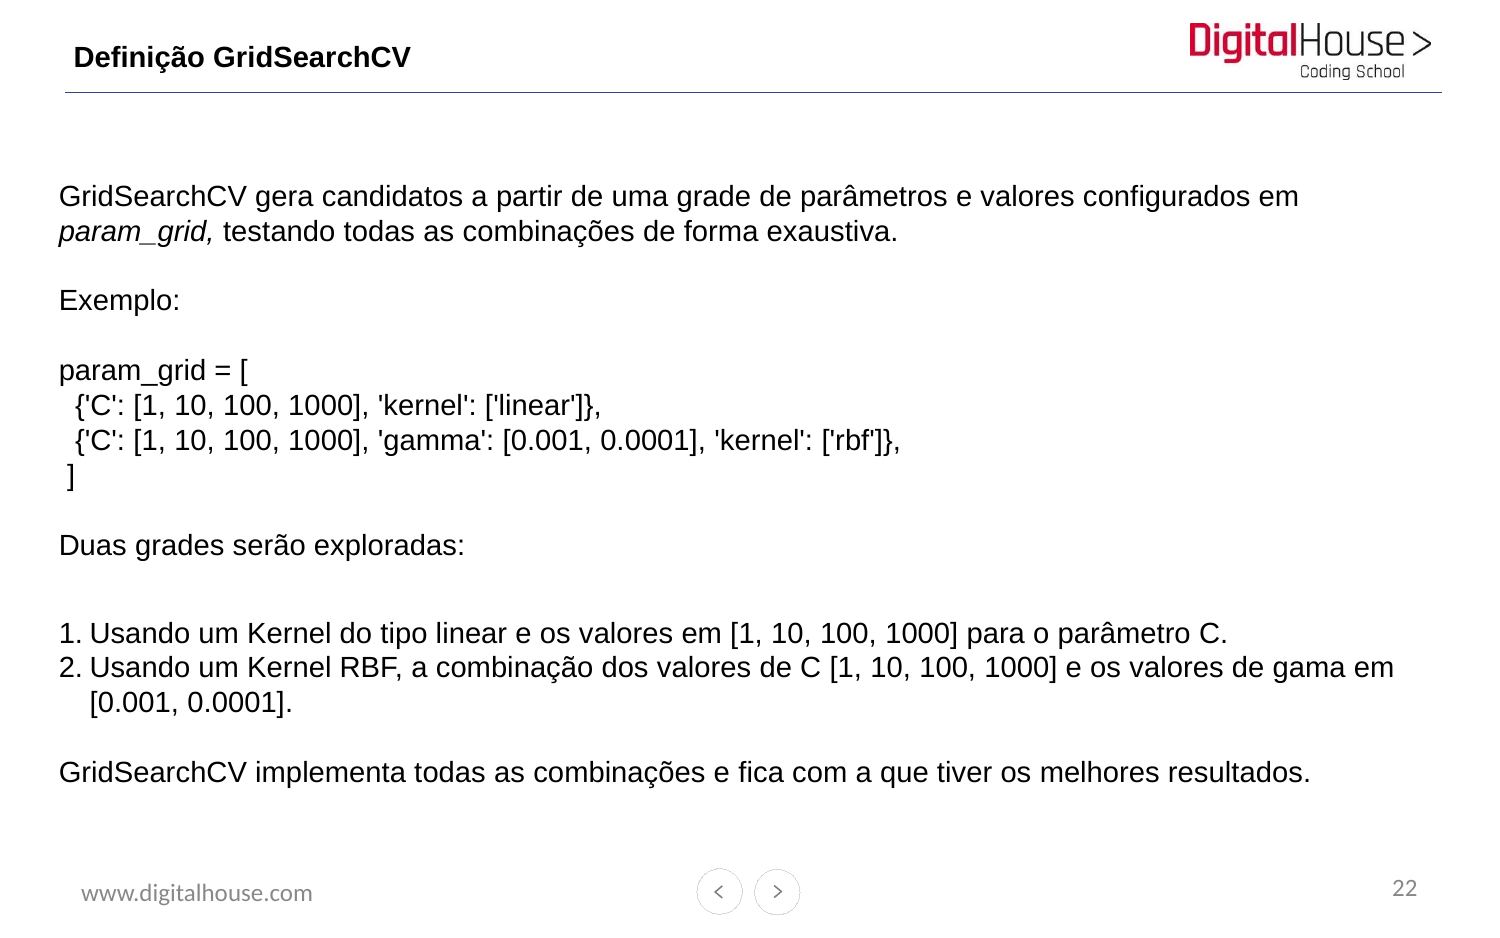

# Definição GridSearchCV
GridSearchCV gera candidatos a partir de uma grade de parâmetros e valores configurados em param_grid, testando todas as combinações de forma exaustiva.

Exemplo:

param_grid = [
  {'C': [1, 10, 100, 1000], 'kernel': ['linear']},
  {'C': [1, 10, 100, 1000], 'gamma': [0.001, 0.0001], 'kernel': ['rbf']},
 ]

Duas grades serão exploradas:

Usando um Kernel do tipo linear e os valores em [1, 10, 100, 1000] para o parâmetro C.
Usando um Kernel RBF, a combinação dos valores de C [1, 10, 100, 1000] e os valores de gama em [0.001, 0.0001].

GridSearchCV implementa todas as combinações e fica com a que tiver os melhores resultados.
22